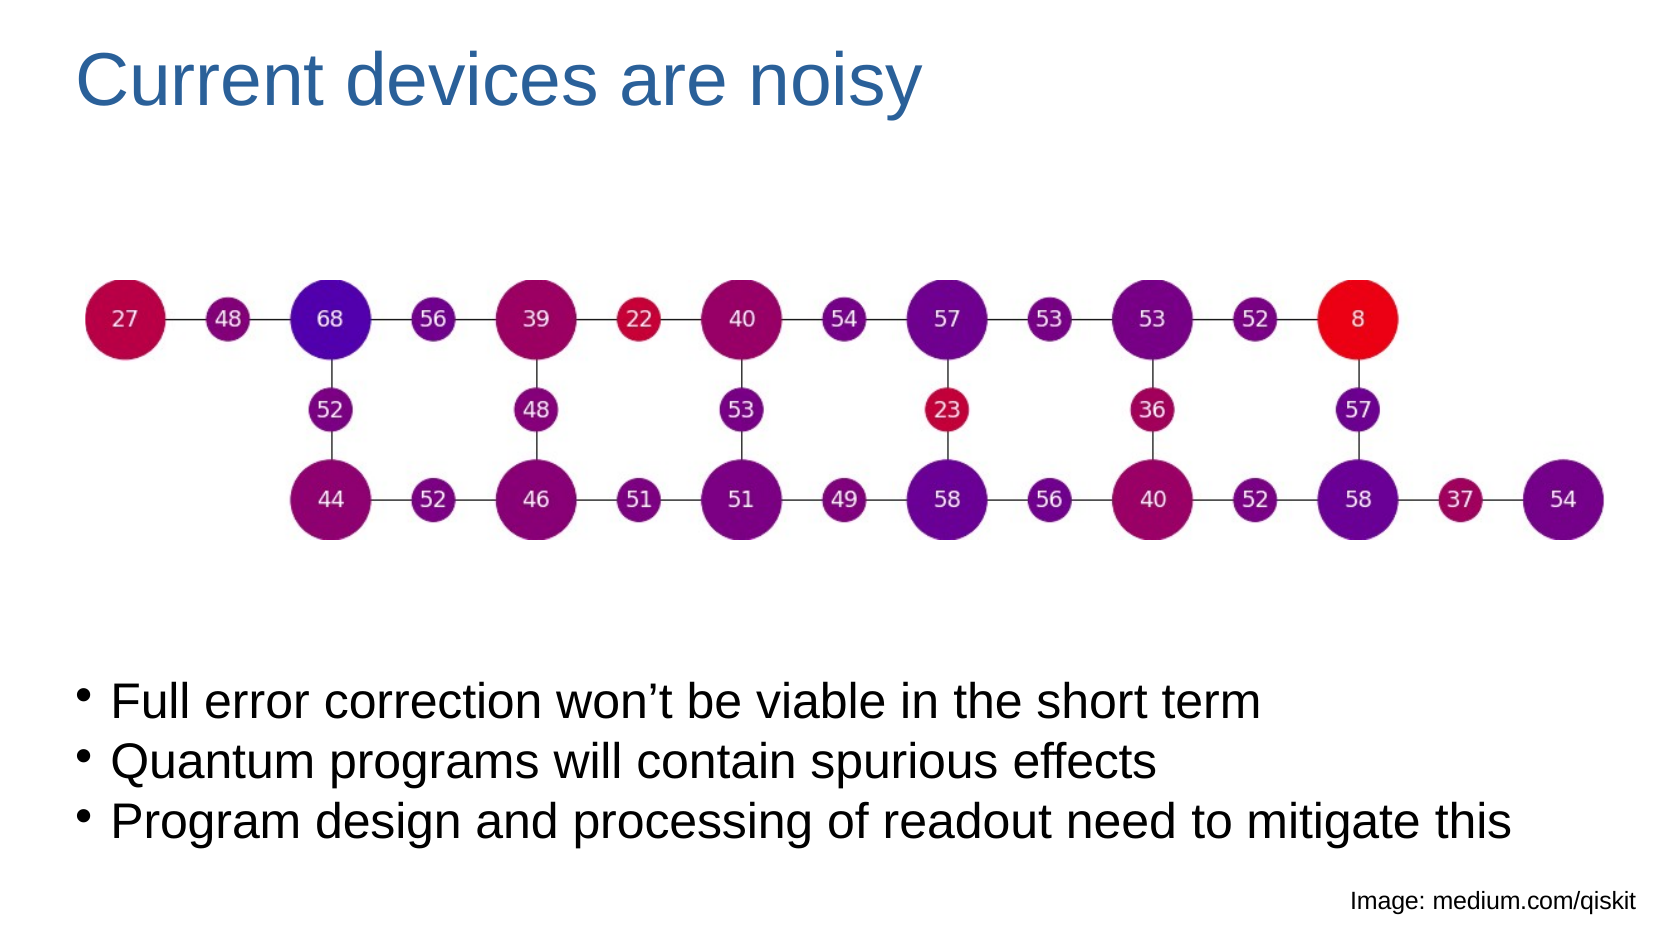

# Current devices are noisy

Full error correction won’t be viable in the short term
Quantum programs will contain spurious effects
Program design and processing of readout need to mitigate this
Image: medium.com/qiskit